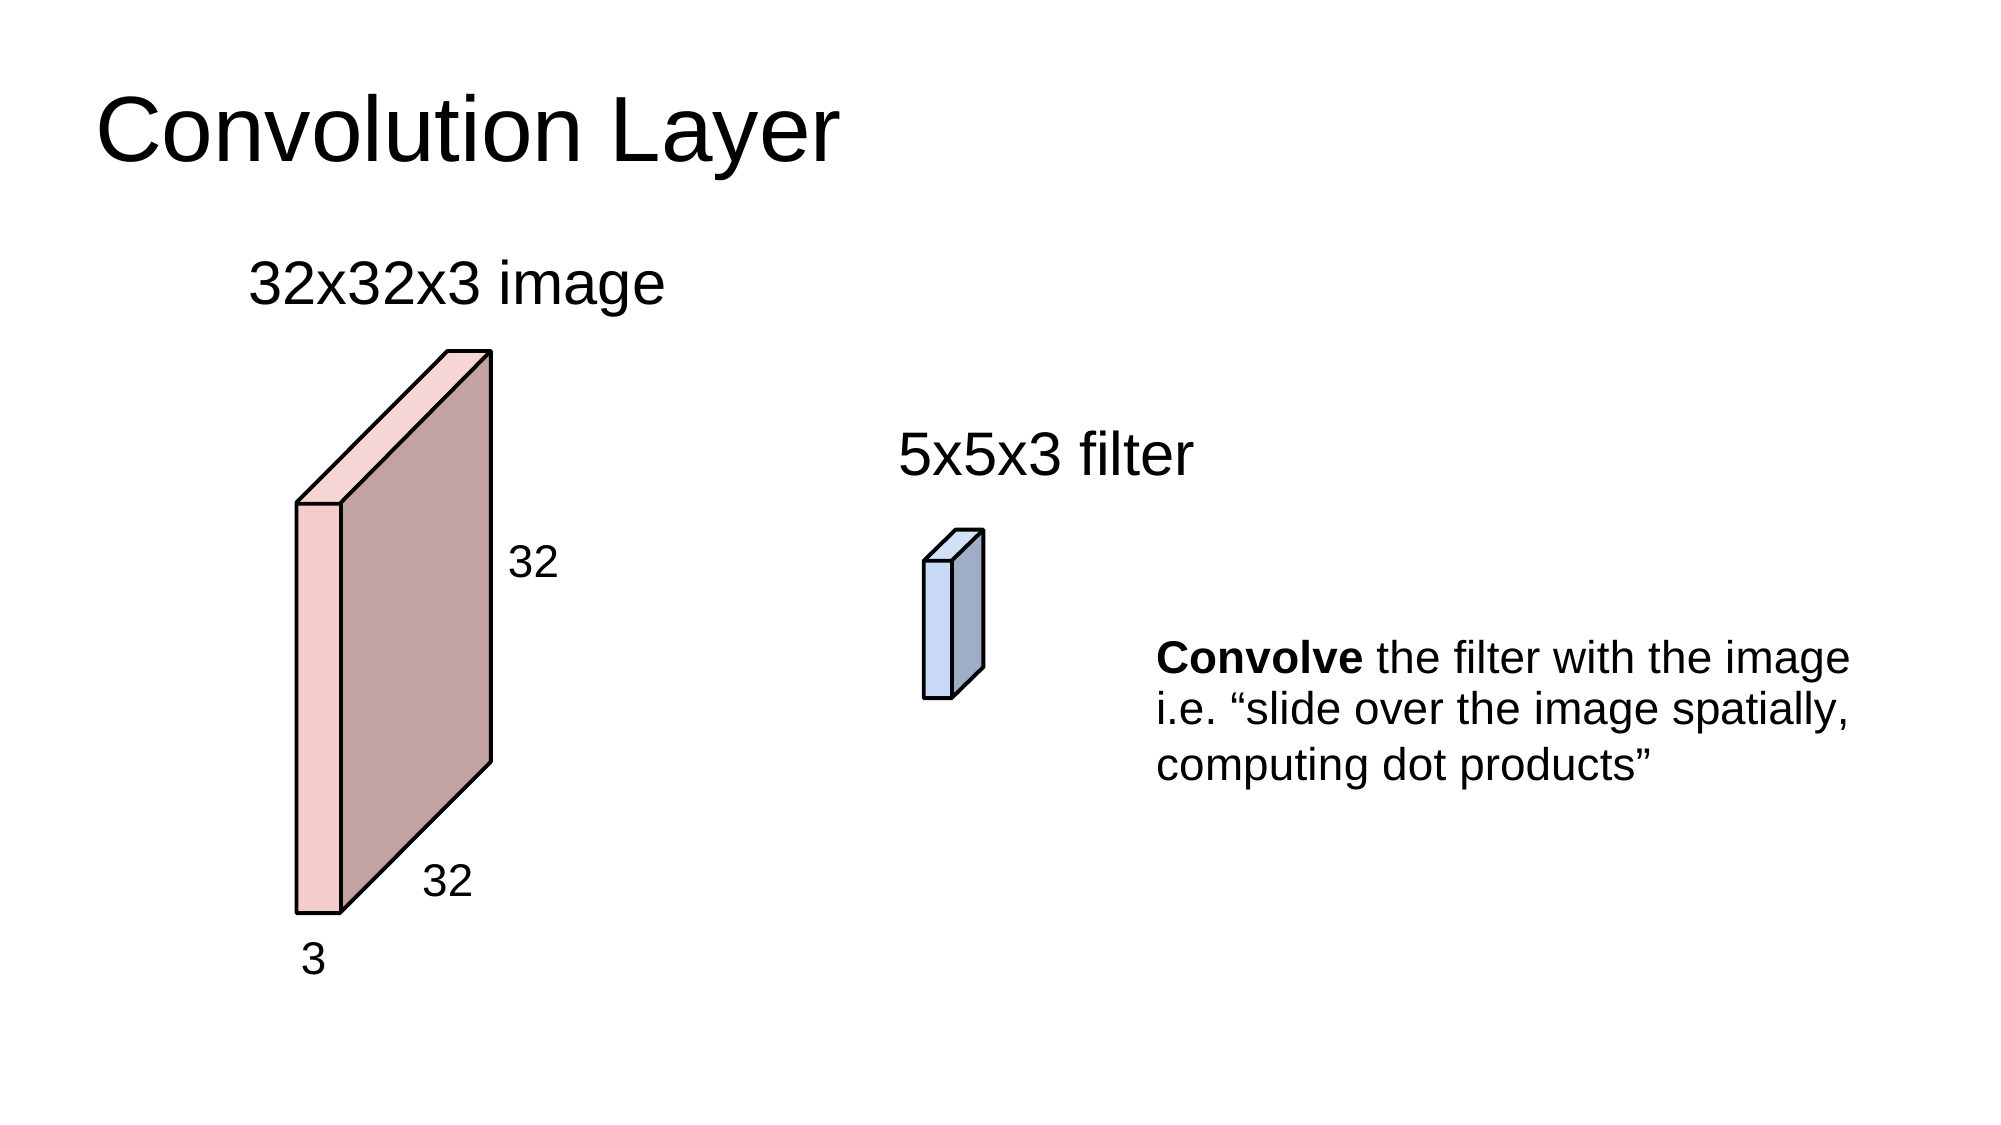

Convolution Layer
32x32x3
image

5x5x3
filter

32

Convolve the filter with the image
i.e. “slide over the image spatially,
computing dot products”
32
3